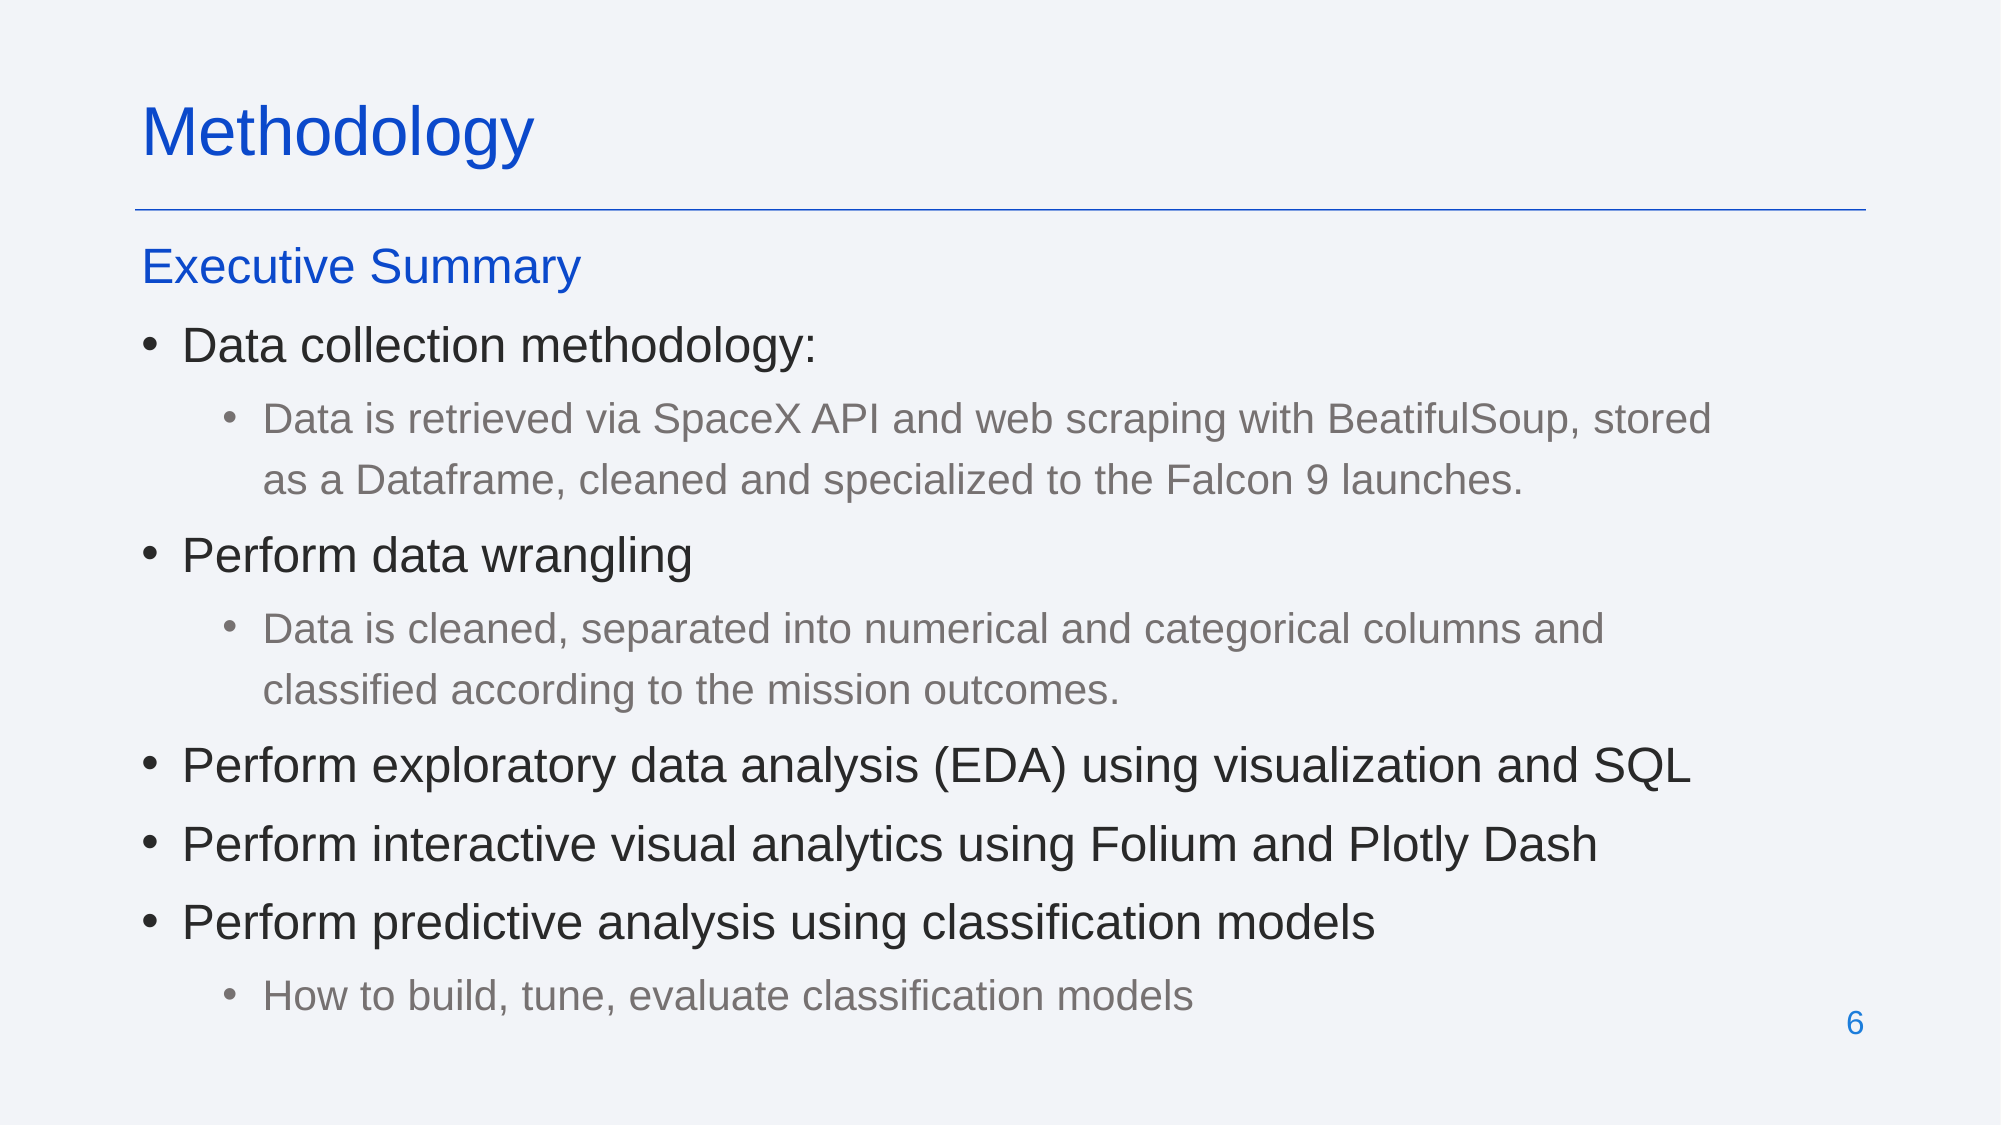

Methodology
Executive Summary
Data collection methodology:
Data is retrieved via SpaceX API and web scraping with BeatifulSoup, stored as a Dataframe, cleaned and specialized to the Falcon 9 launches.
Perform data wrangling
Data is cleaned, separated into numerical and categorical columns and classified according to the mission outcomes.
Perform exploratory data analysis (EDA) using visualization and SQL
Perform interactive visual analytics using Folium and Plotly Dash
Perform predictive analysis using classification models
How to build, tune, evaluate classification models

6